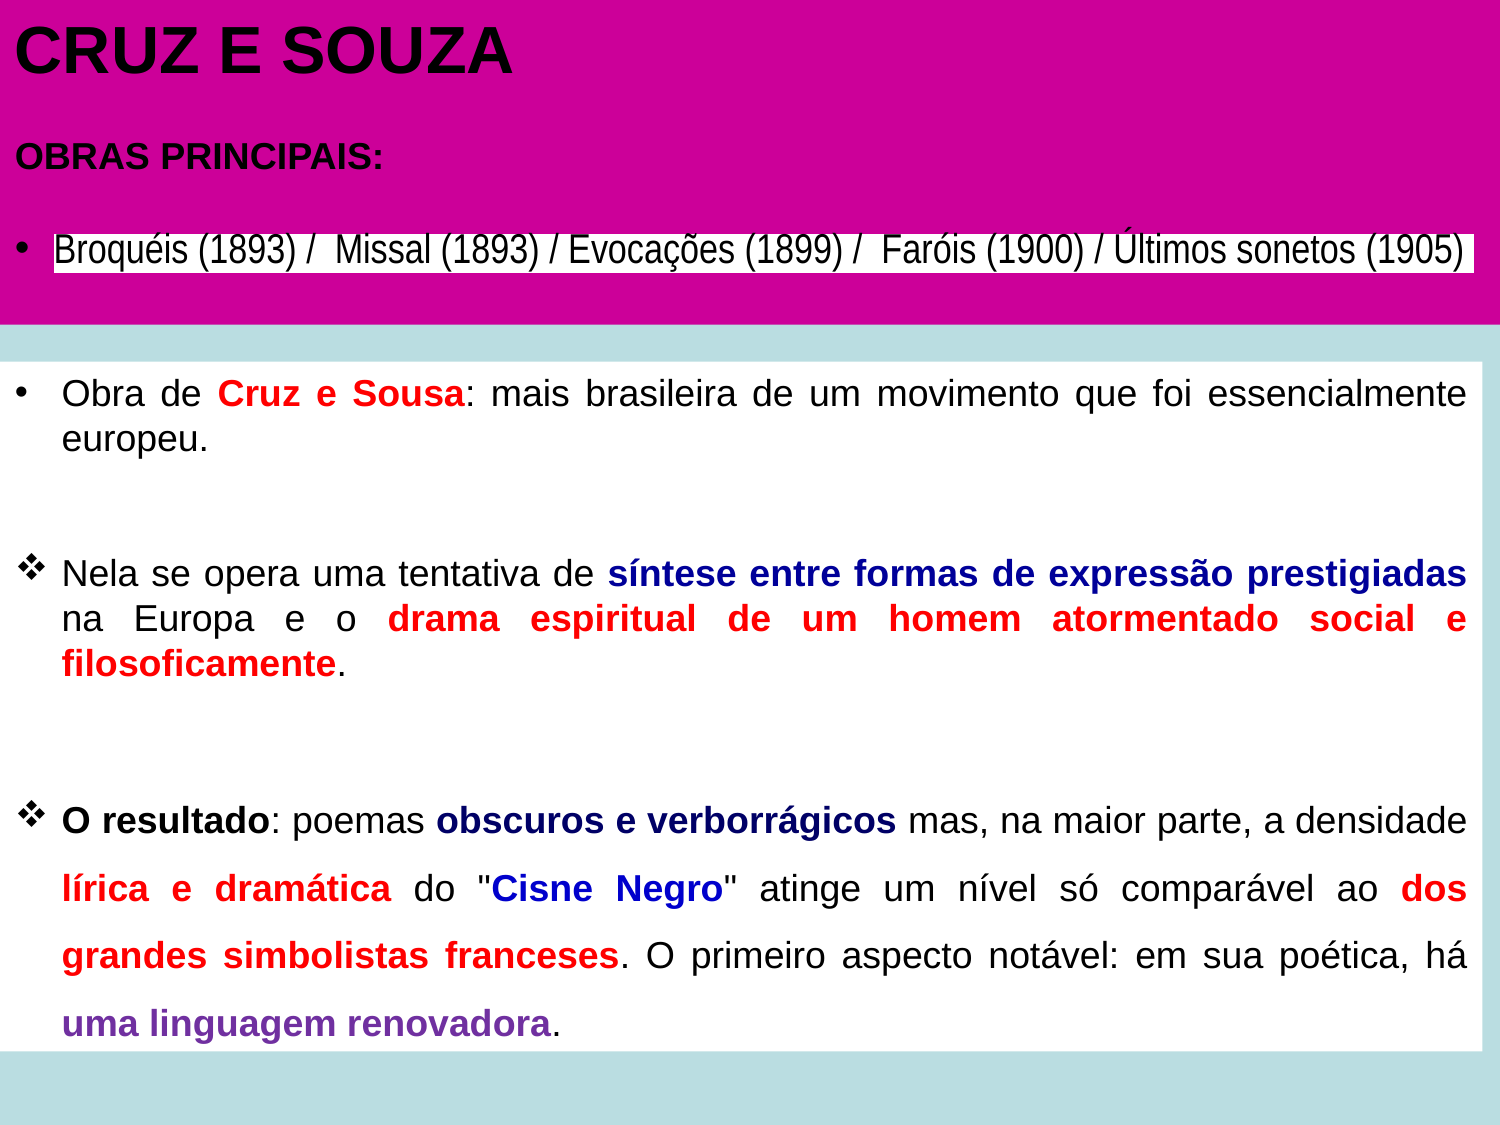

CRUZ E SOUZA

OBRAS PRINCIPAIS:

 Broquéis (1893) /  Missal (1893) / Evocações (1899) /  Faróis (1900) / Últimos sonetos (1905)

Obra de Cruz e Sousa: mais brasileira de um movimento que foi essencialmente europeu.

Nela se opera uma tentativa de síntese entre formas de expressão prestigiadas na Europa e o drama espiritual de um homem atormentado social e filosoficamente.

O resultado: poemas obscuros e verborrágicos mas, na maior parte, a densidade lírica e dramática do "Cisne Negro" atinge um nível só comparável ao dos grandes simbolistas franceses. O primeiro aspecto notável: em sua poética, há uma linguagem renovadora.